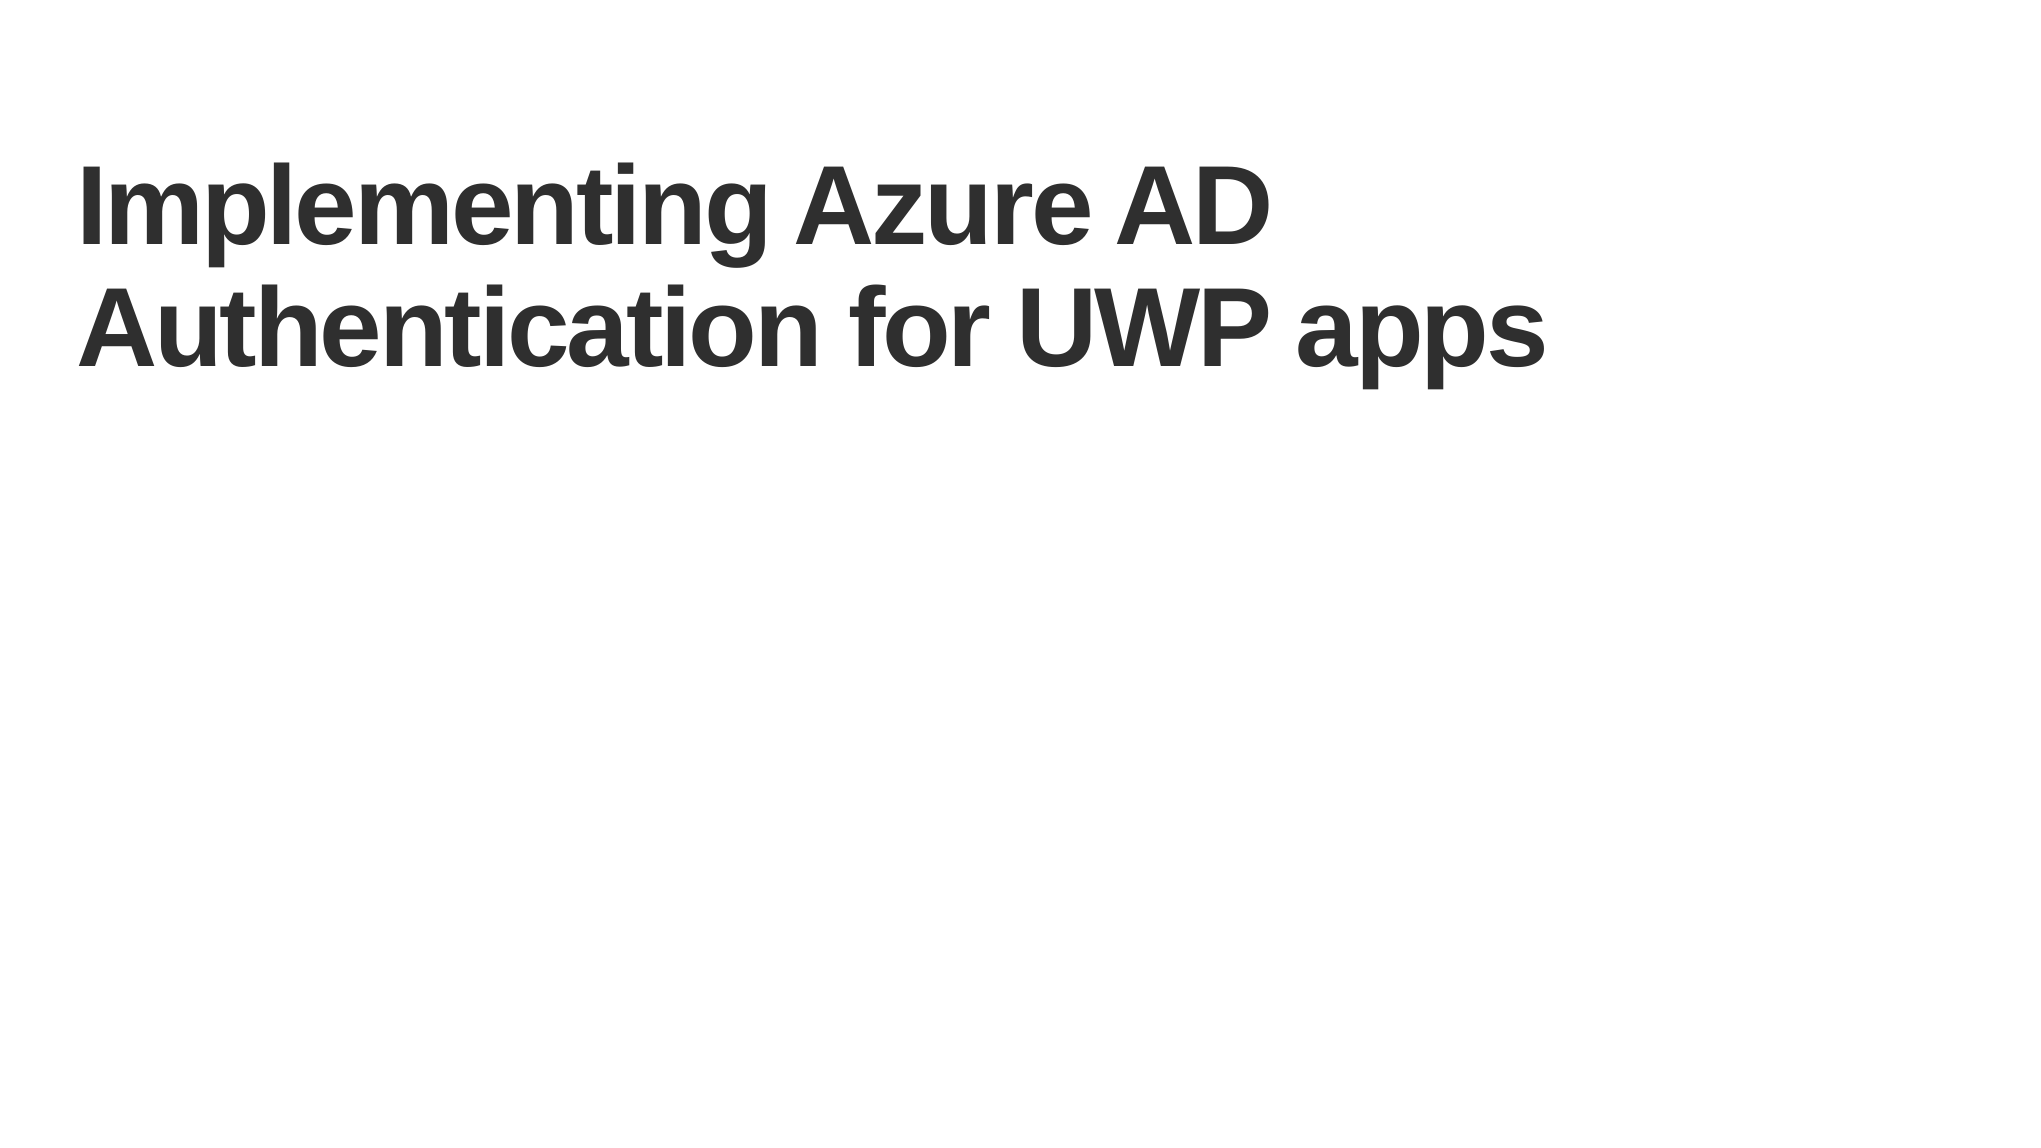

# Implementing Azure AD Authentication for UWP apps